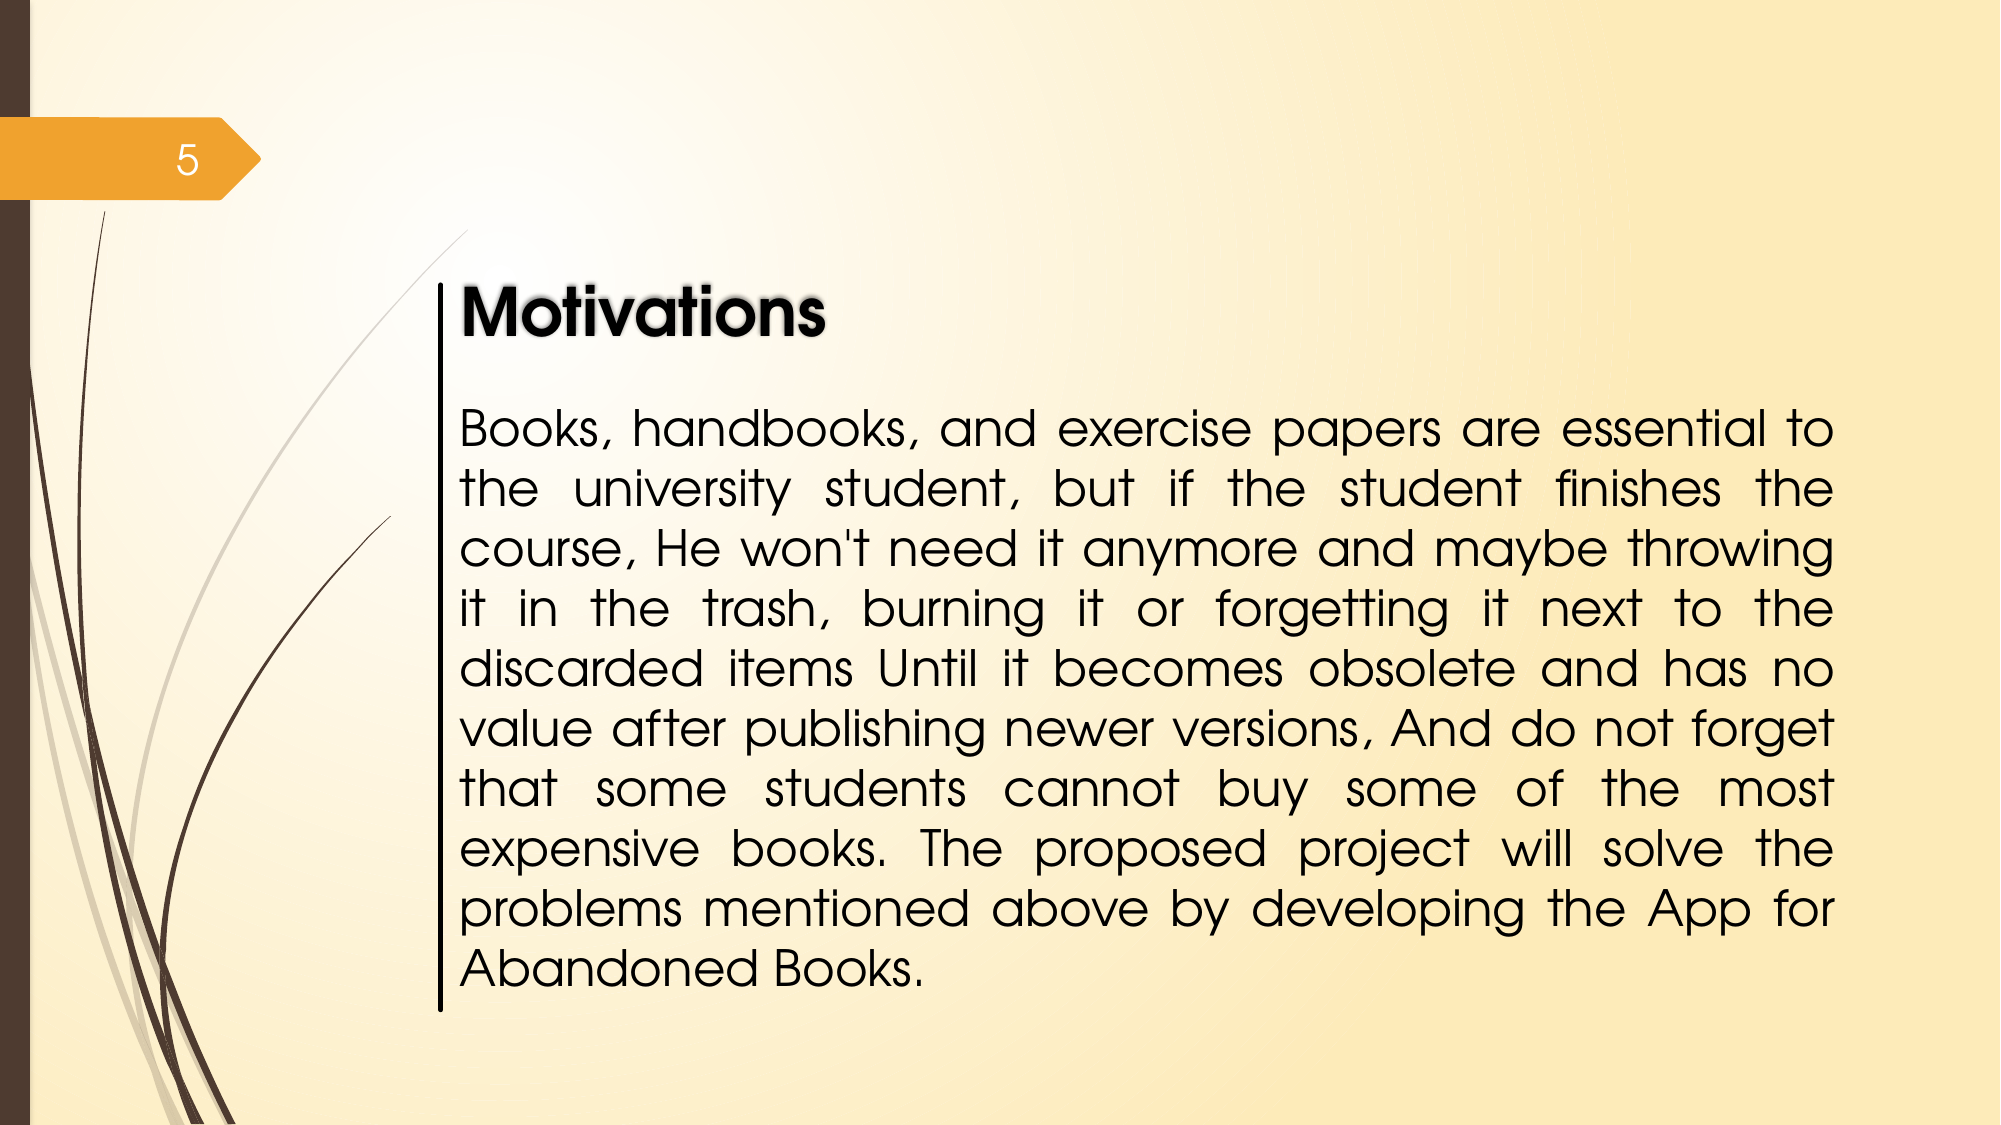

5
Motivations
Books, handbooks, and exercise papers are essential to the university student, but if the student finishes the course, He won't need it anymore and maybe throwing it in the trash, burning it or forgetting it next to the discarded items Until it becomes obsolete and has no value after publishing newer versions, And do not forget that some students cannot buy some of the most expensive books. The proposed project will solve the problems mentioned above by developing the App for Abandoned Books.